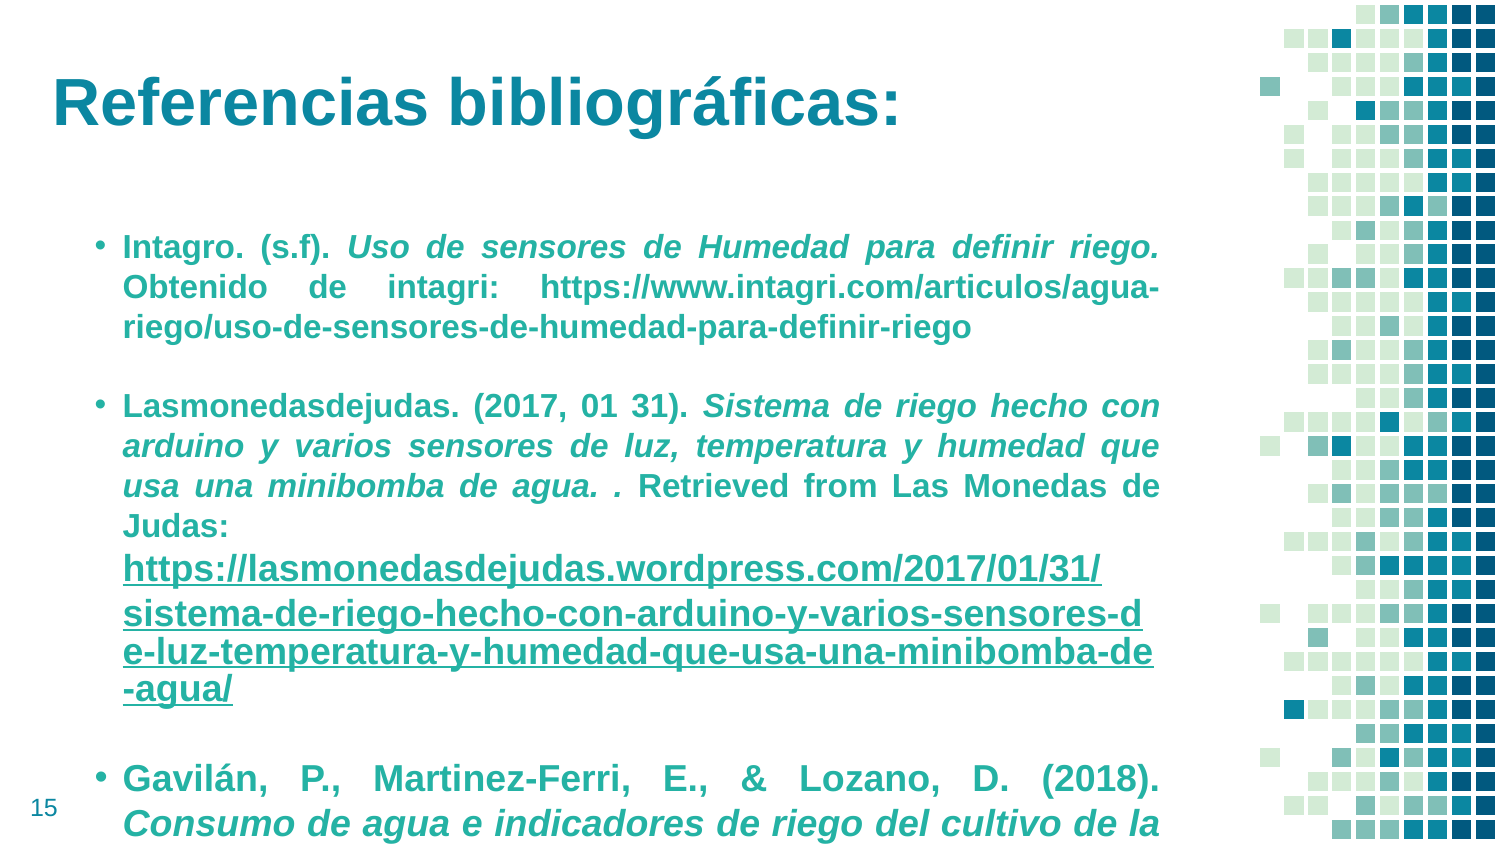

Referencias bibliográficas:
Intagro. (s.f). Uso de sensores de Humedad para definir riego. Obtenido de intagri: https://www.intagri.com/articulos/agua-riego/uso-de-sensores-de-humedad-para-definir-riego

Lasmonedasdejudas. (2017, 01 31). Sistema de riego hecho con arduino y varios sensores de luz, temperatura y humedad que usa una minibomba de agua. . Retrieved from Las Monedas de Judas: https://lasmonedasdejudas.wordpress.com/2017/01/31/sistema-de-riego-hecho-con-arduino-y-varios-sensores-de-luz-temperatura-y-humedad-que-usa-una-minibomba-de-agua/

Gavilán, P., Martinez-Ferri, E., & Lozano, D. (2018). Consumo de agua e indicadores de riego del cultivo de la frambuesa en Huelva. (October). Retrieved from https://www.researchgate.net/publication/328138706

15